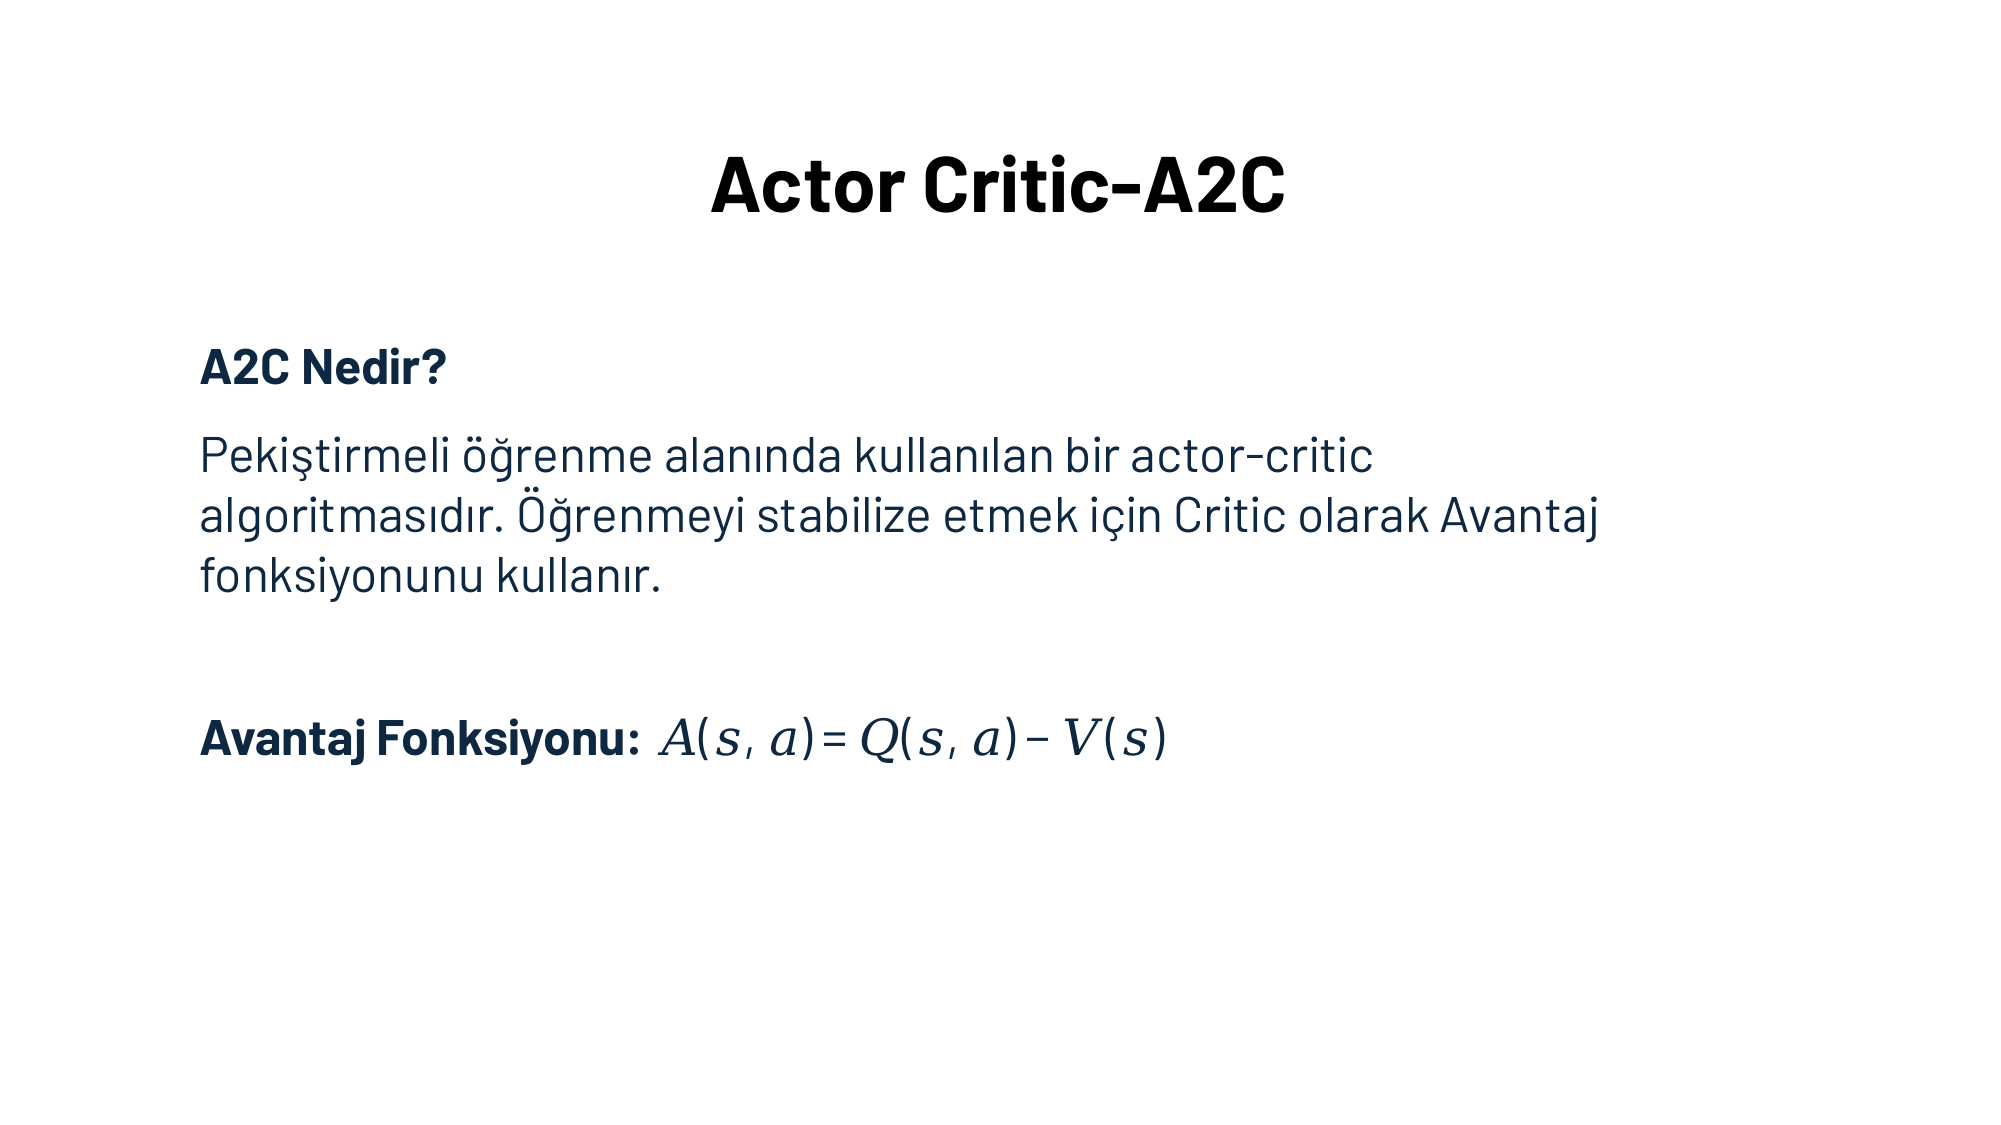

Actor Critic-A2C
A2C Nedir?
Pekiştirmeli öğrenme alanında kullanılan bir actor-critic algoritmasıdır. Öğrenmeyi stabilize etmek için Critic olarak Avantaj fonksiyonunu kullanır.
Avantaj Fonksiyonu: 𝐴(𝑠, 𝑎) = 𝑄(𝑠, 𝑎) − 𝑉(𝑠)